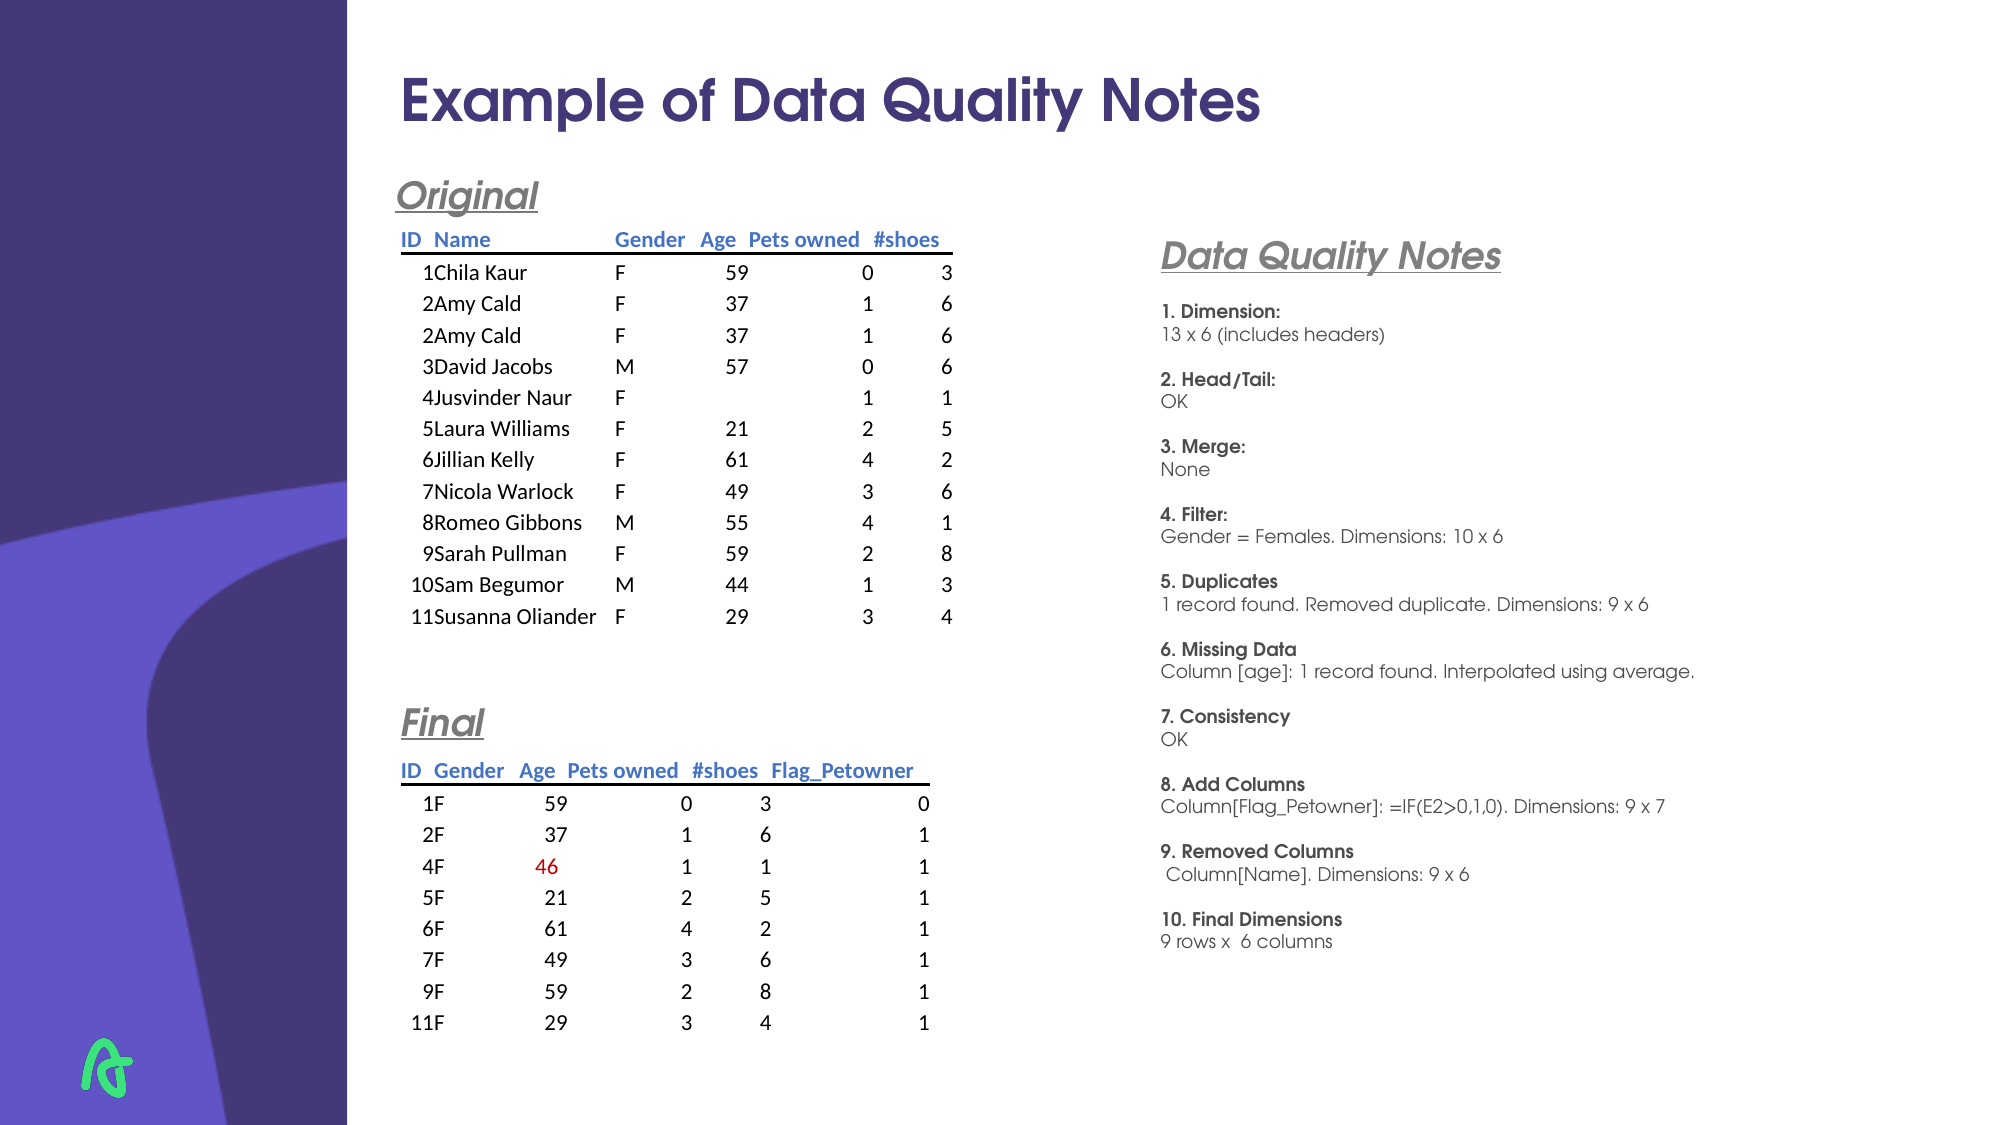

# Example of Data Quality Notes
Original
| ID | Name | Gender | Age | Pets owned | #shoes |
| --- | --- | --- | --- | --- | --- |
| 1 | Chila Kaur | F | 59 | 0 | 3 |
| 2 | Amy Cald | F | 37 | 1 | 6 |
| 2 | Amy Cald | F | 37 | 1 | 6 |
| 3 | David Jacobs | M | 57 | 0 | 6 |
| 4 | Jusvinder Naur | F |  | 1 | 1 |
| 5 | Laura Williams | F | 21 | 2 | 5 |
| 6 | Jillian Kelly | F | 61 | 4 | 2 |
| 7 | Nicola Warlock | F | 49 | 3 | 6 |
| 8 | Romeo Gibbons | M | 55 | 4 | 1 |
| 9 | Sarah Pullman | F | 59 | 2 | 8 |
| 10 | Sam Begumor | M | 44 | 1 | 3 |
| 11 | Susanna Oliander | F | 29 | 3 | 4 |
Data Quality Notes

1. Dimension:
13 x 6 (includes headers)

2. Head/Tail:
OK

3. Merge:
None

4. Filter:
Gender = Females. Dimensions: 10 x 6

5. Duplicates
1 record found. Removed duplicate. Dimensions: 9 x 6

6. Missing Data
Column [age]: 1 record found. Interpolated using average.

7. Consistency
OK

8. Add Columns
Column[Flag_Petowner]: =IF(E2>0,1,0). Dimensions: 9 x 7

9. Removed Columns
 Column[Name]. Dimensions: 9 x 6

10. Final Dimensions
9 rows x  6 columns

Final
| ID | Gender | Age | Pets owned | #shoes | Flag\_Petowner |
| --- | --- | --- | --- | --- | --- |
| 1 | F | 59 | 0 | 3 | 0 |
| 2 | F | 37 | 1 | 6 | 1 |
| 4 | F | 46 | 1 | 1 | 1 |
| 5 | F | 21 | 2 | 5 | 1 |
| 6 | F | 61 | 4 | 2 | 1 |
| 7 | F | 49 | 3 | 6 | 1 |
| 9 | F | 59 | 2 | 8 | 1 |
| 11 | F | 29 | 3 | 4 | 1 |